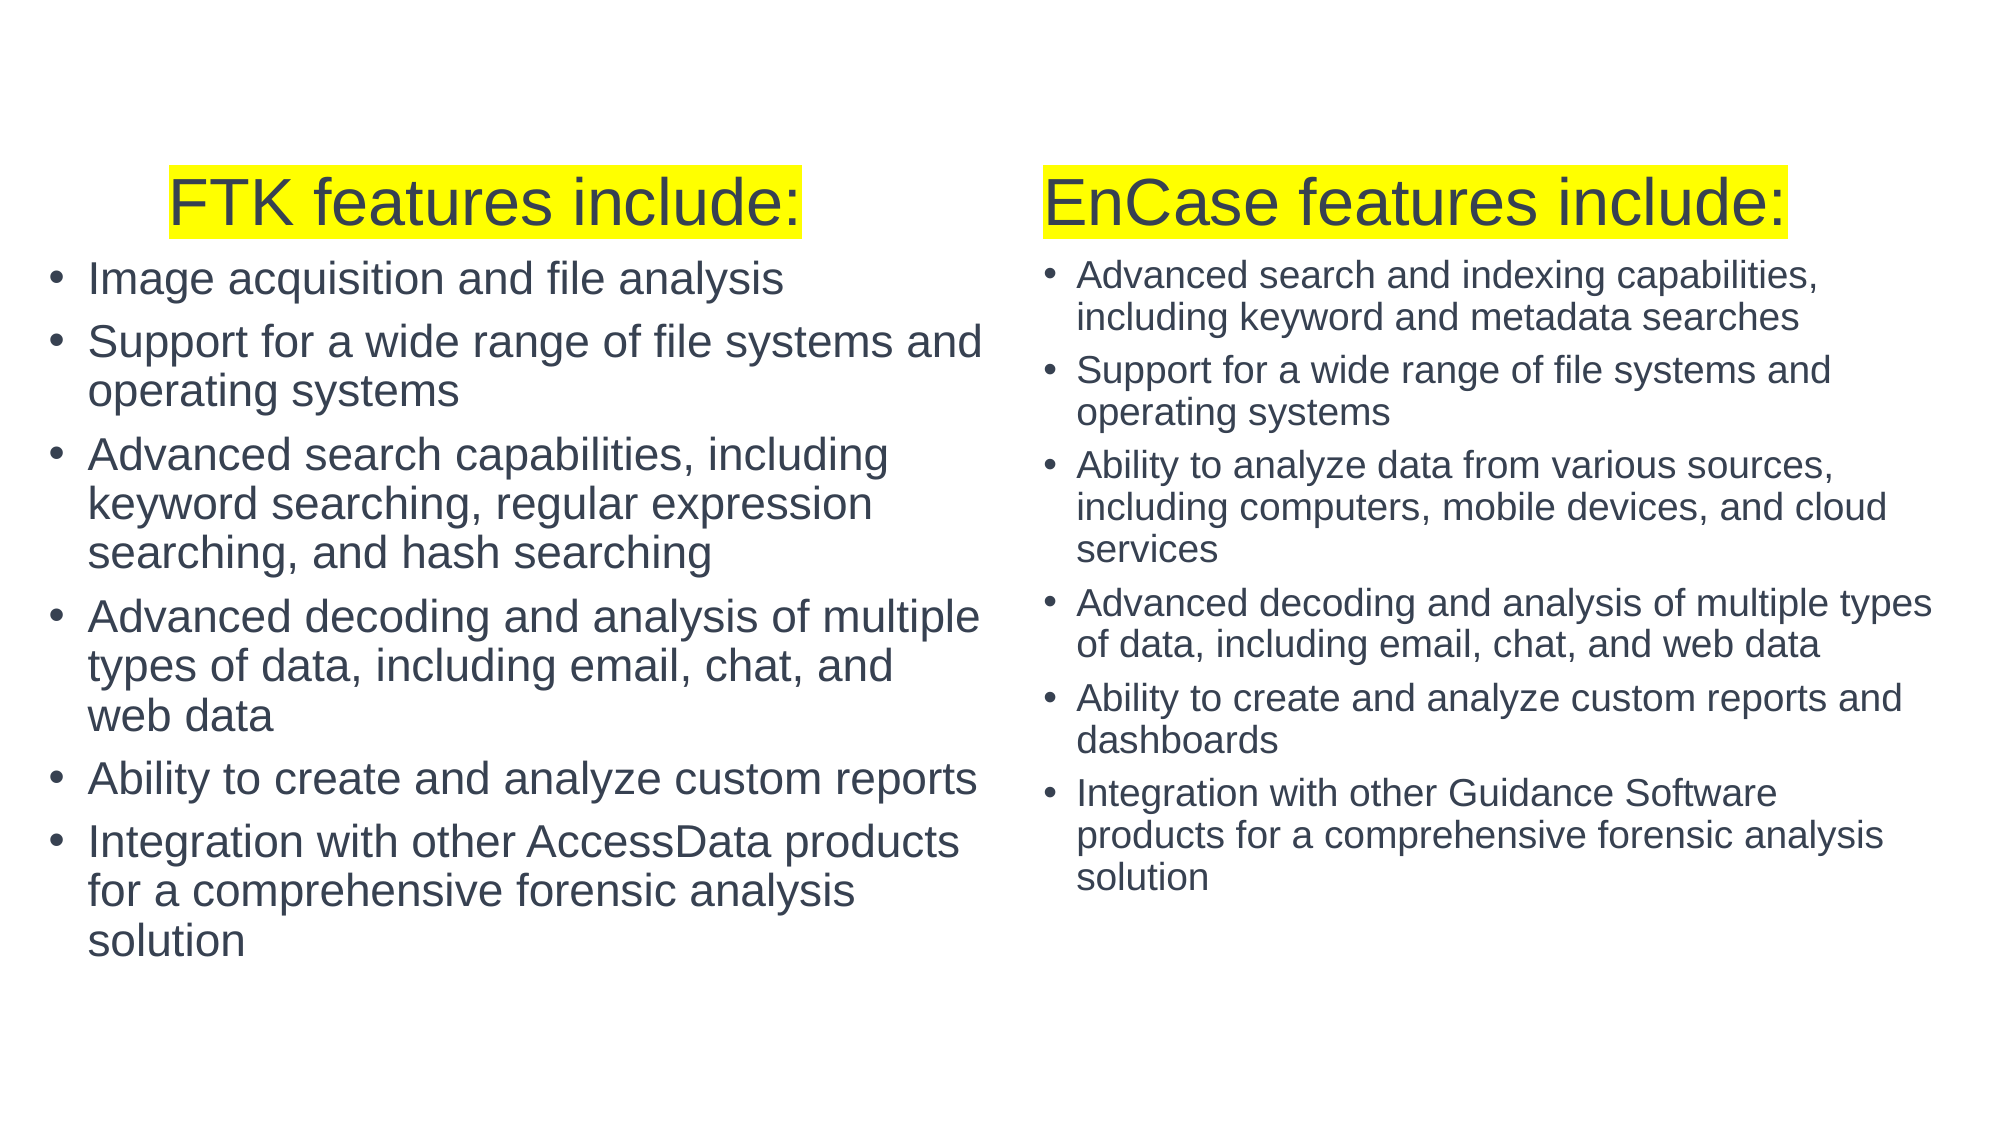

FTK features include:
EnCase features include:
Image acquisition and file analysis
Support for a wide range of file systems and operating systems
Advanced search capabilities, including keyword searching, regular expression searching, and hash searching
Advanced decoding and analysis of multiple types of data, including email, chat, and web data
Ability to create and analyze custom reports
Integration with other AccessData products for a comprehensive forensic analysis solution

Advanced search and indexing capabilities, including keyword and metadata searches
Support for a wide range of file systems and operating systems
Ability to analyze data from various sources, including computers, mobile devices, and cloud services
Advanced decoding and analysis of multiple types of data, including email, chat, and web data
Ability to create and analyze custom reports and dashboards
Integration with other Guidance Software products for a comprehensive forensic analysis solution